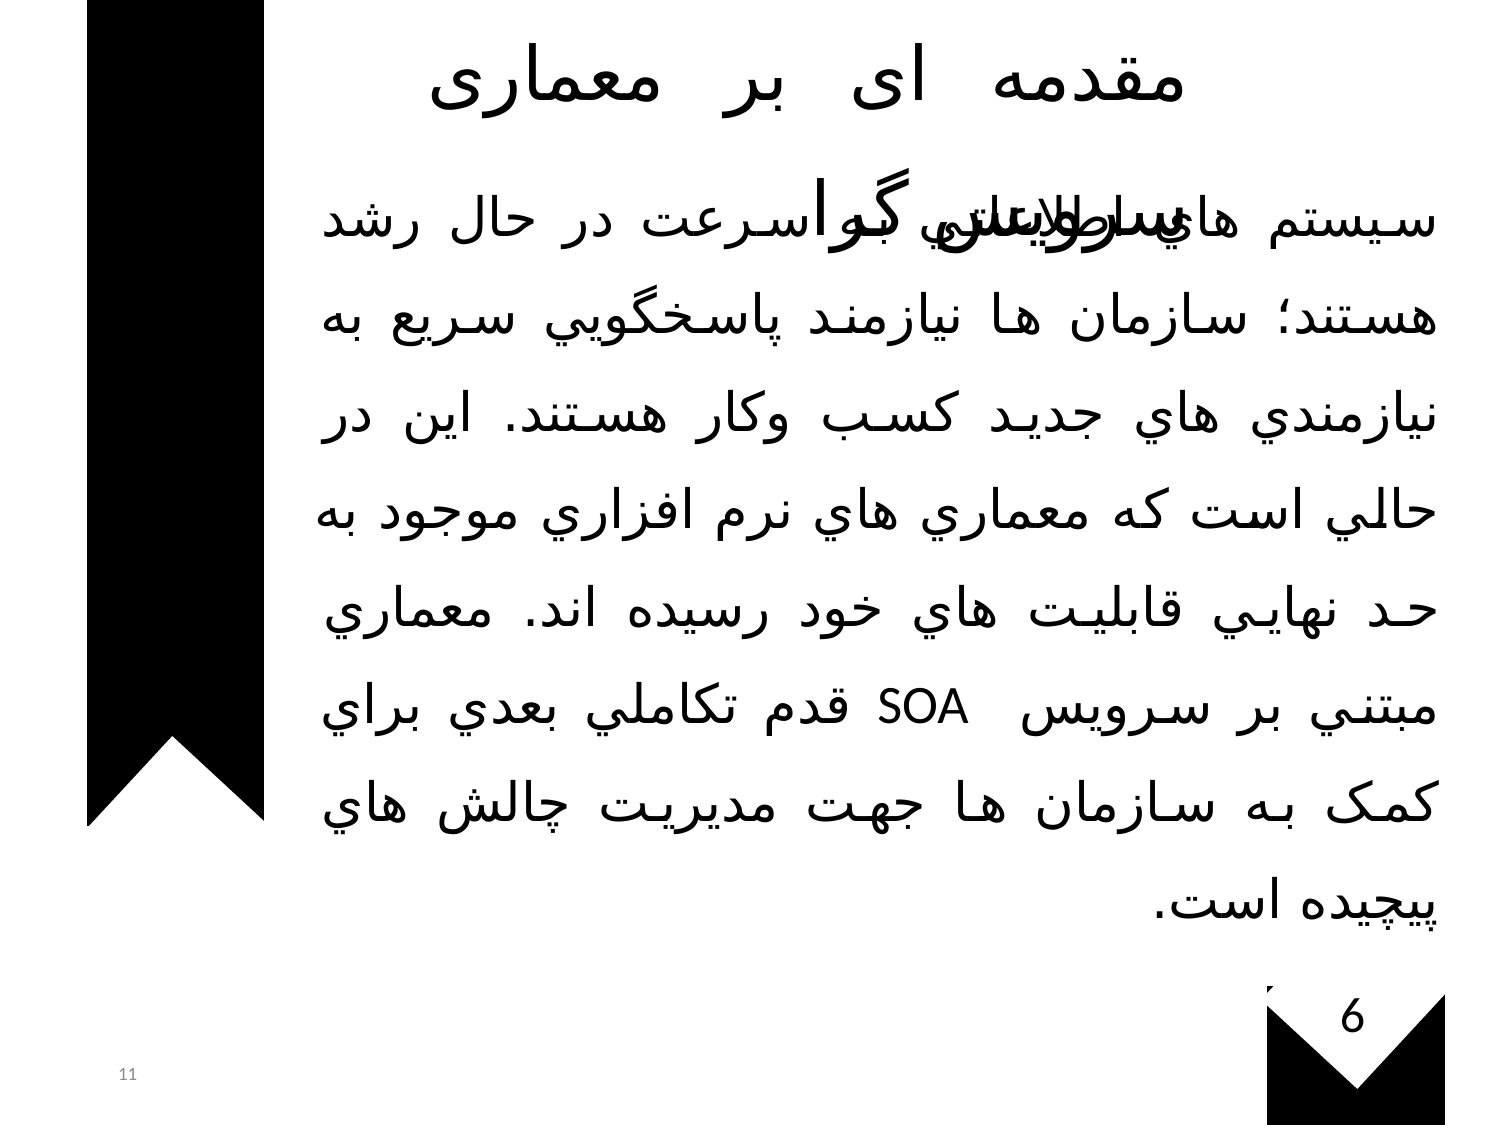

مقدمه ای بر معماری سرویس گرا
سيستم هاي اطلاعاتي به سرعت در حال رشد هستند؛ سازمان ها نيازمند پاسخگويي سريع به نيازمندي هاي جديد کسب وکار هستند. اين در حالي است که معماري هاي نرم افزاري موجود به حد نهايي قابليت هاي خود رسيده اند. معماري مبتني بر سرويس  SOA قدم تکاملي بعدي براي کمک به سازمان ها جهت مديريت چالش هاي پيچيده است.

6

11